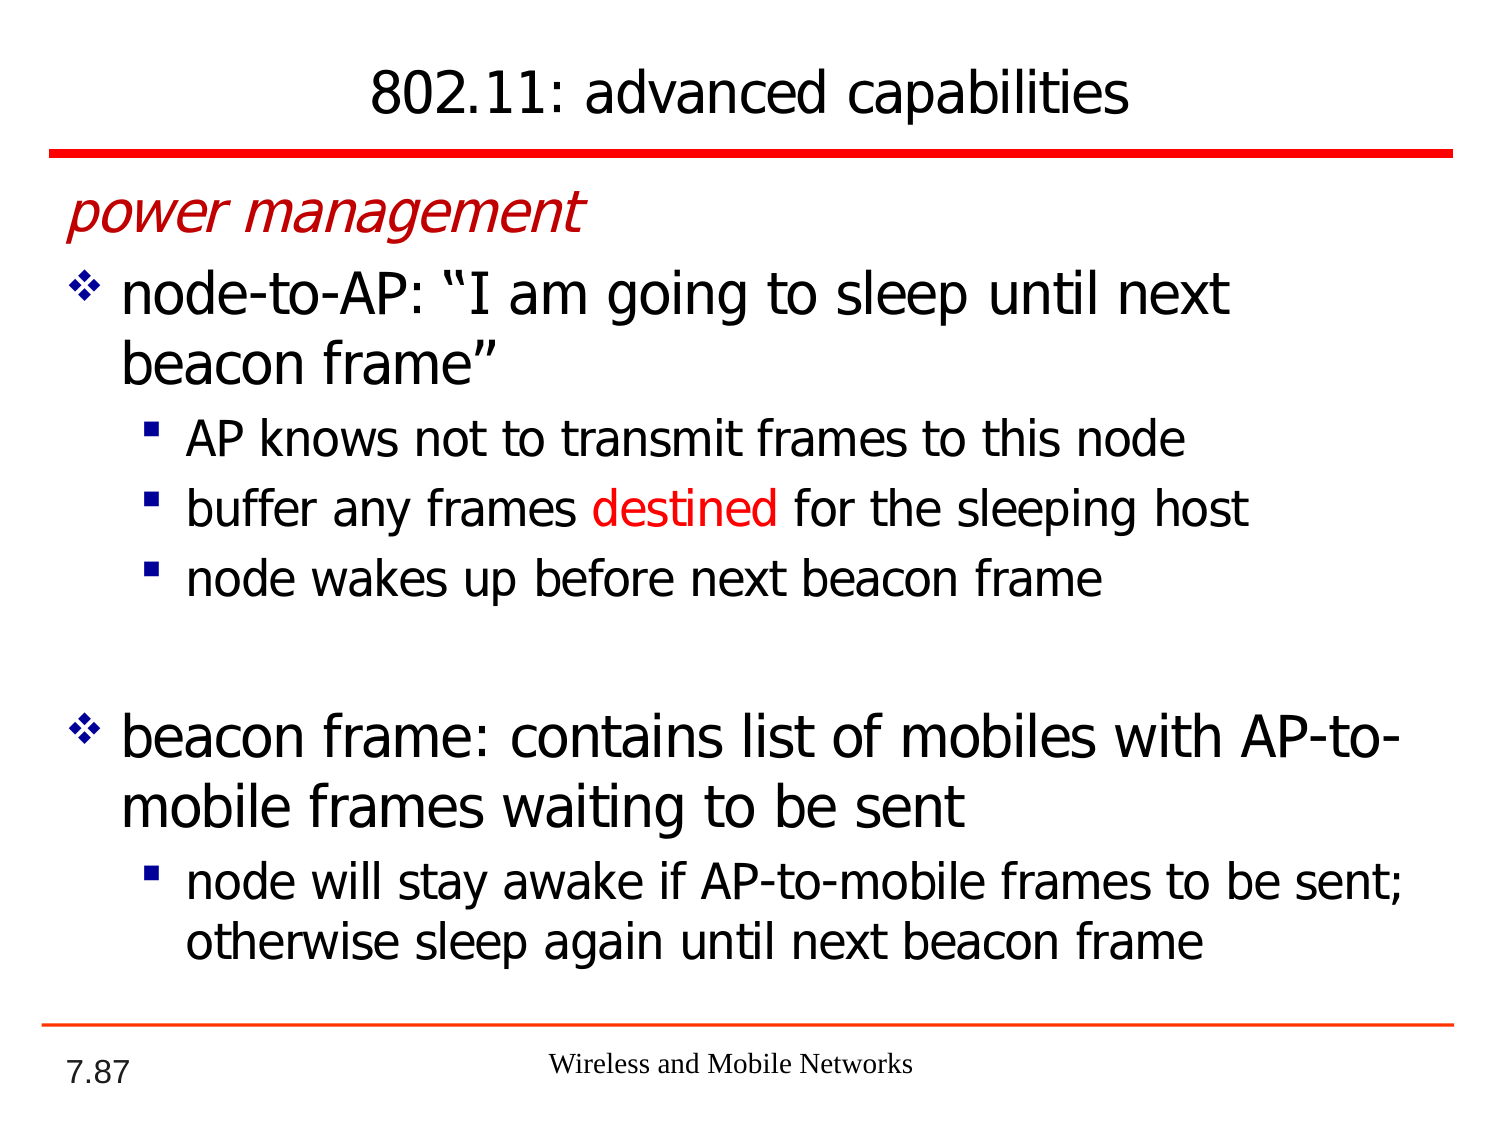

# 802.11: advanced capabilities
power management
node-to-AP: “I am going to sleep until next beacon frame”
AP knows not to transmit frames to this node
buffer any frames destined for the sleeping host
node wakes up before next beacon frame

beacon frame: contains list of mobiles with AP-to-mobile frames waiting to be sent
node will stay awake if AP-to-mobile frames to be sent; otherwise sleep again until next beacon frame